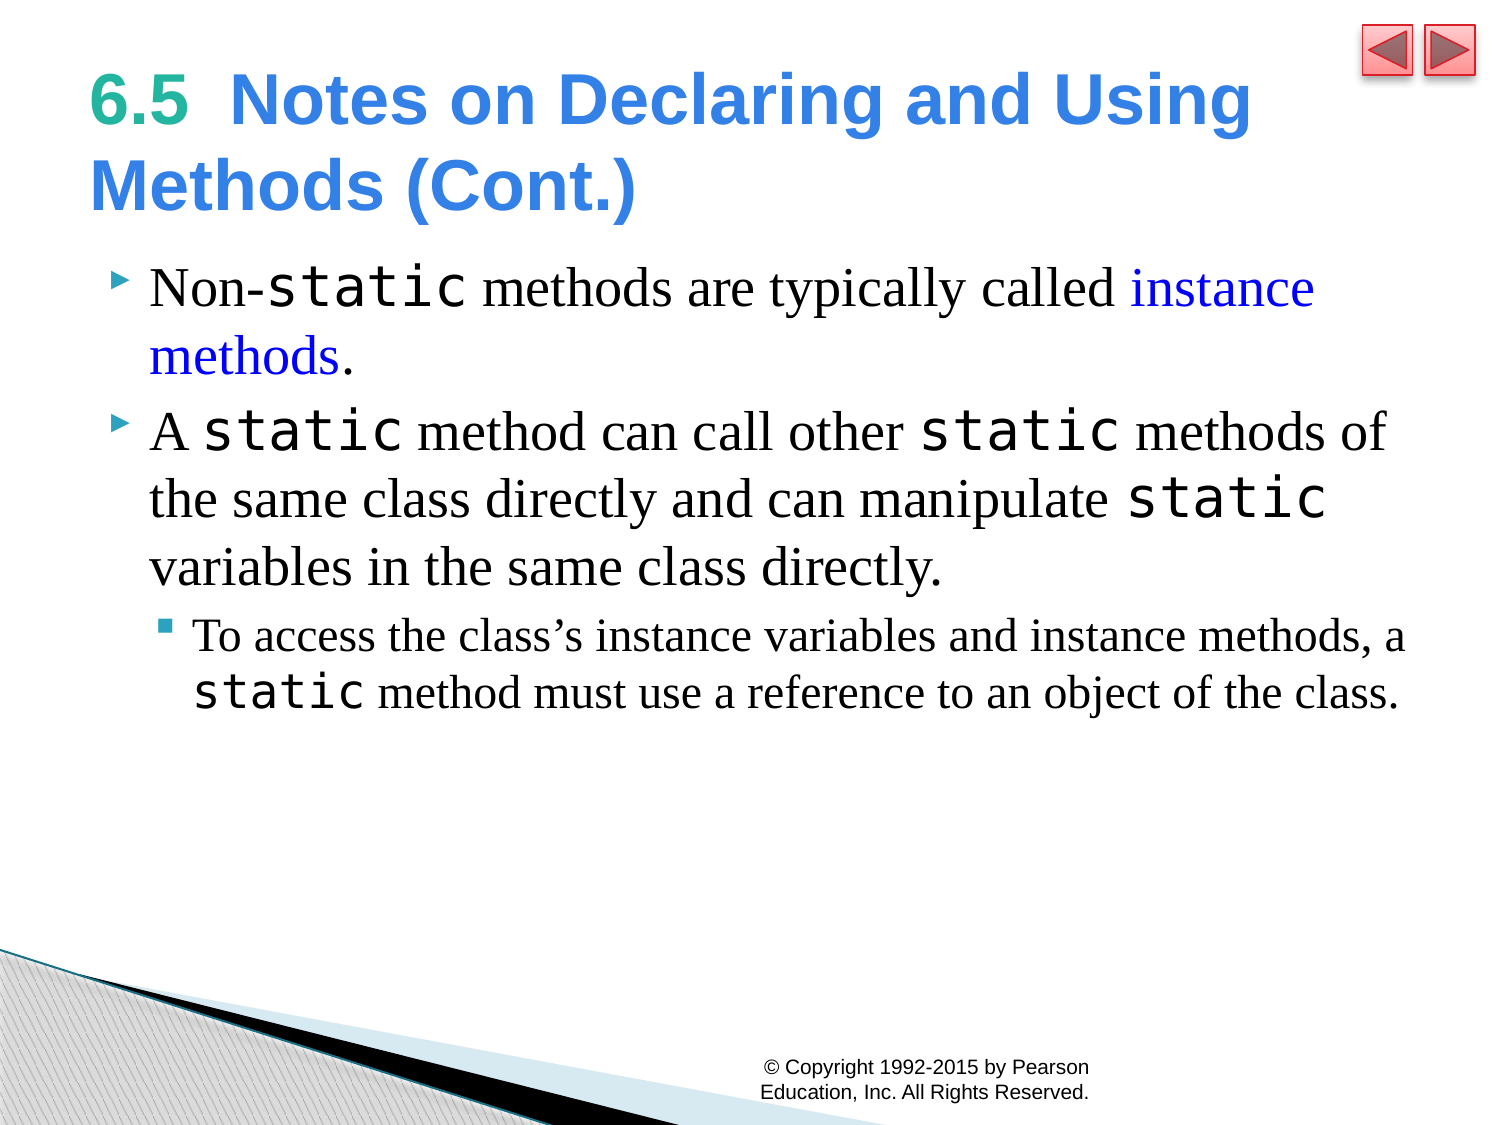

# 6.5  Notes on Declaring and Using Methods (Cont.)
Non-static methods are typically called instance methods.
A static method can call other static methods of the same class directly and can manipulate static variables in the same class directly.
To access the class’s instance variables and instance methods, a static method must use a reference to an object of the class.
© Copyright 1992-2015 by Pearson Education, Inc. All Rights Reserved.